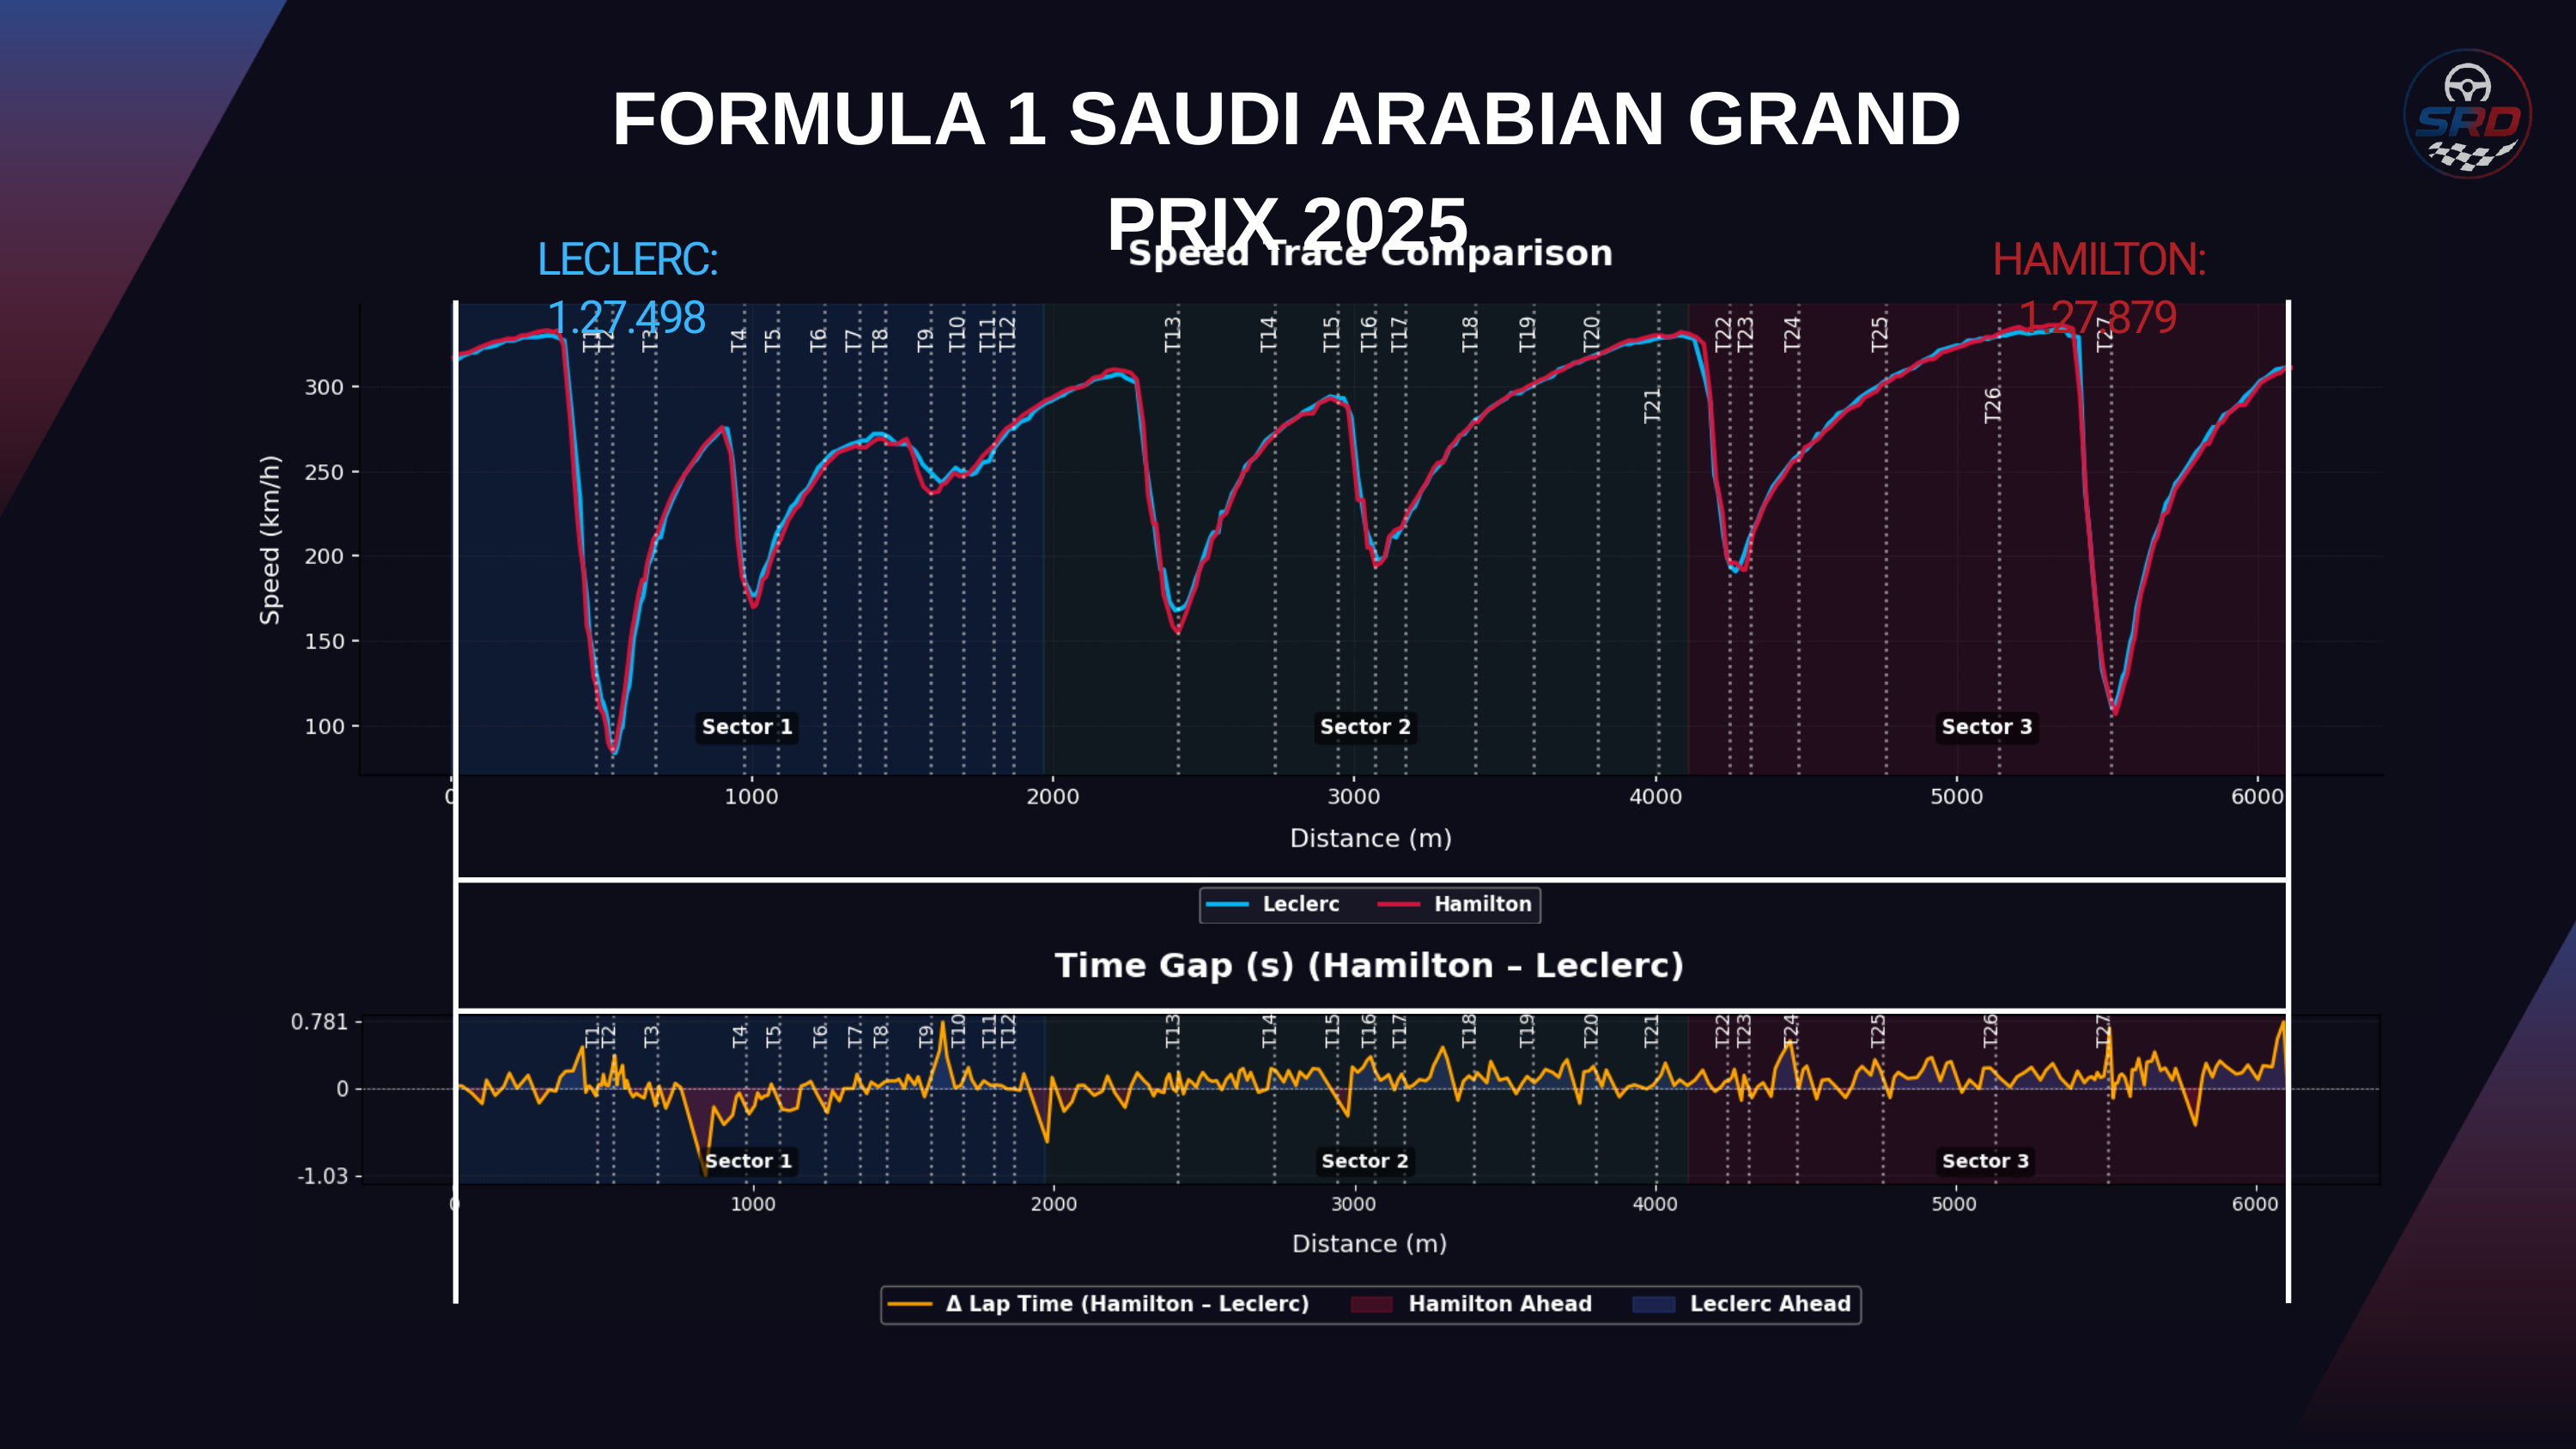

FORMULA 1 SAUDI ARABIAN GRAND PRIX 2025

LECLERC: 1.27.498
HAMILTON: 1.27.879